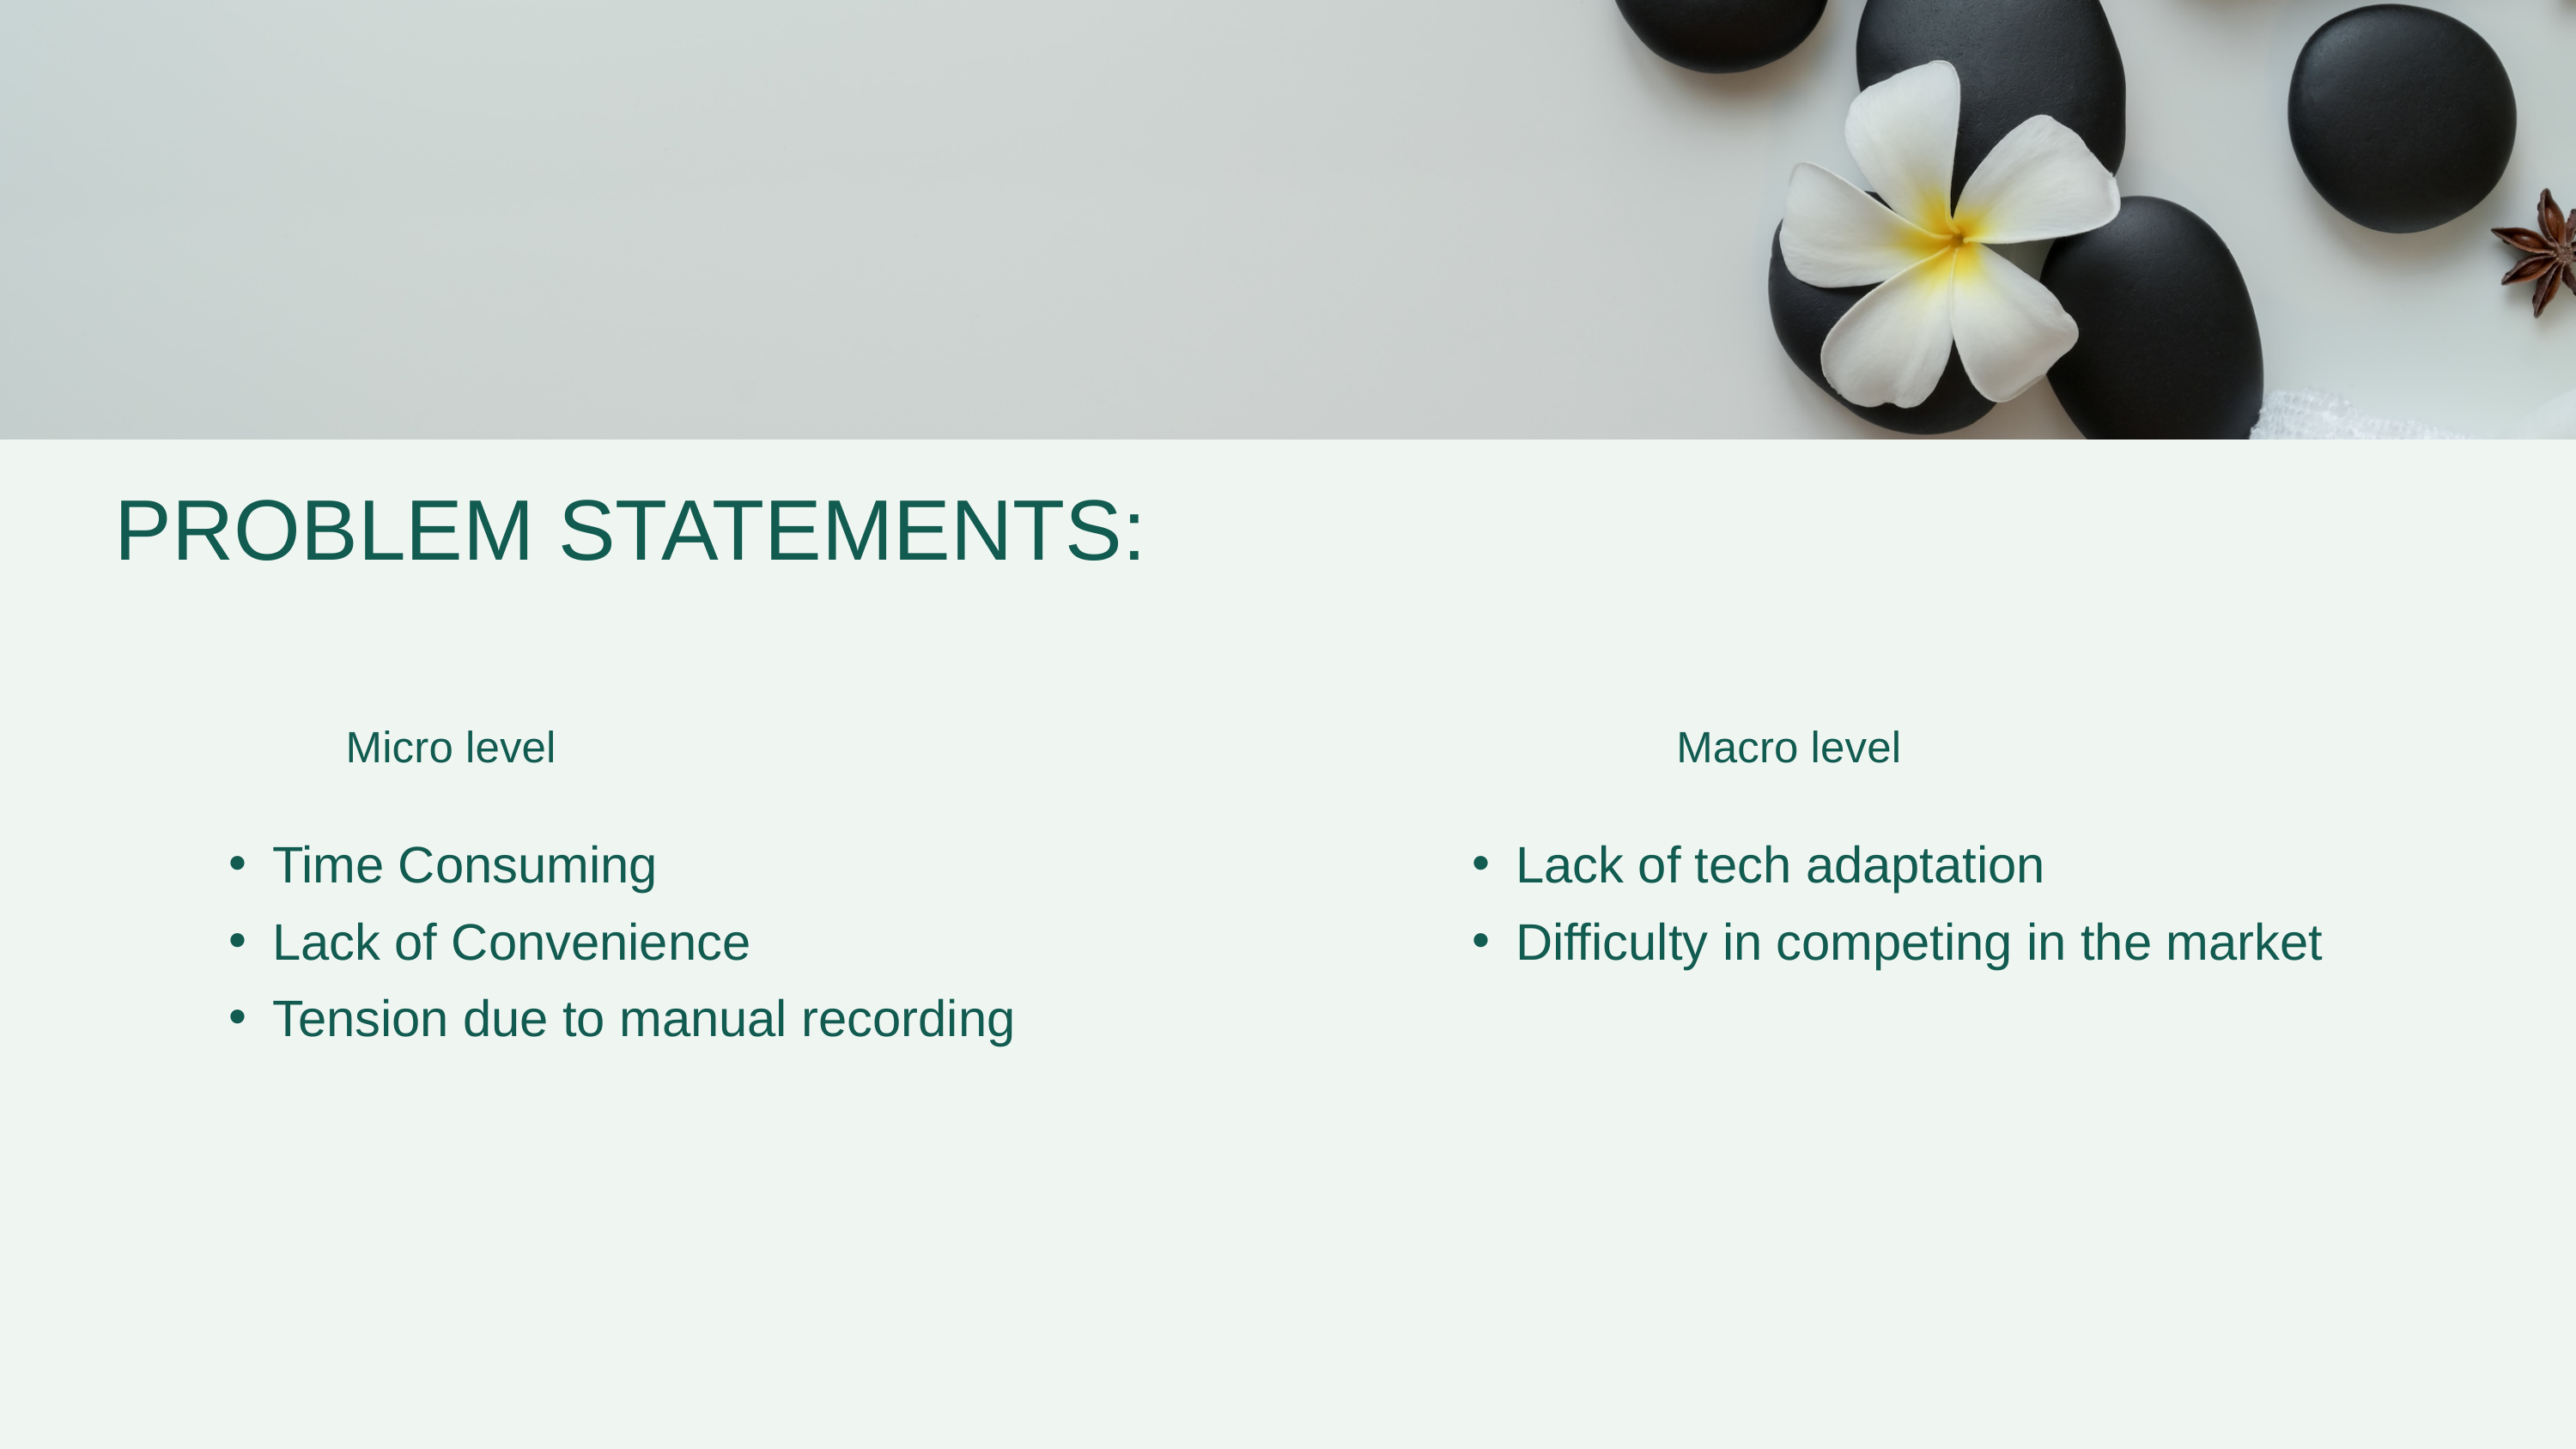

PROBLEM STATEMENTS:
Micro level
Macro level
Time Consuming
Lack of Convenience
Tension due to manual recording

Lack of tech adaptation
Difficulty in competing in the market